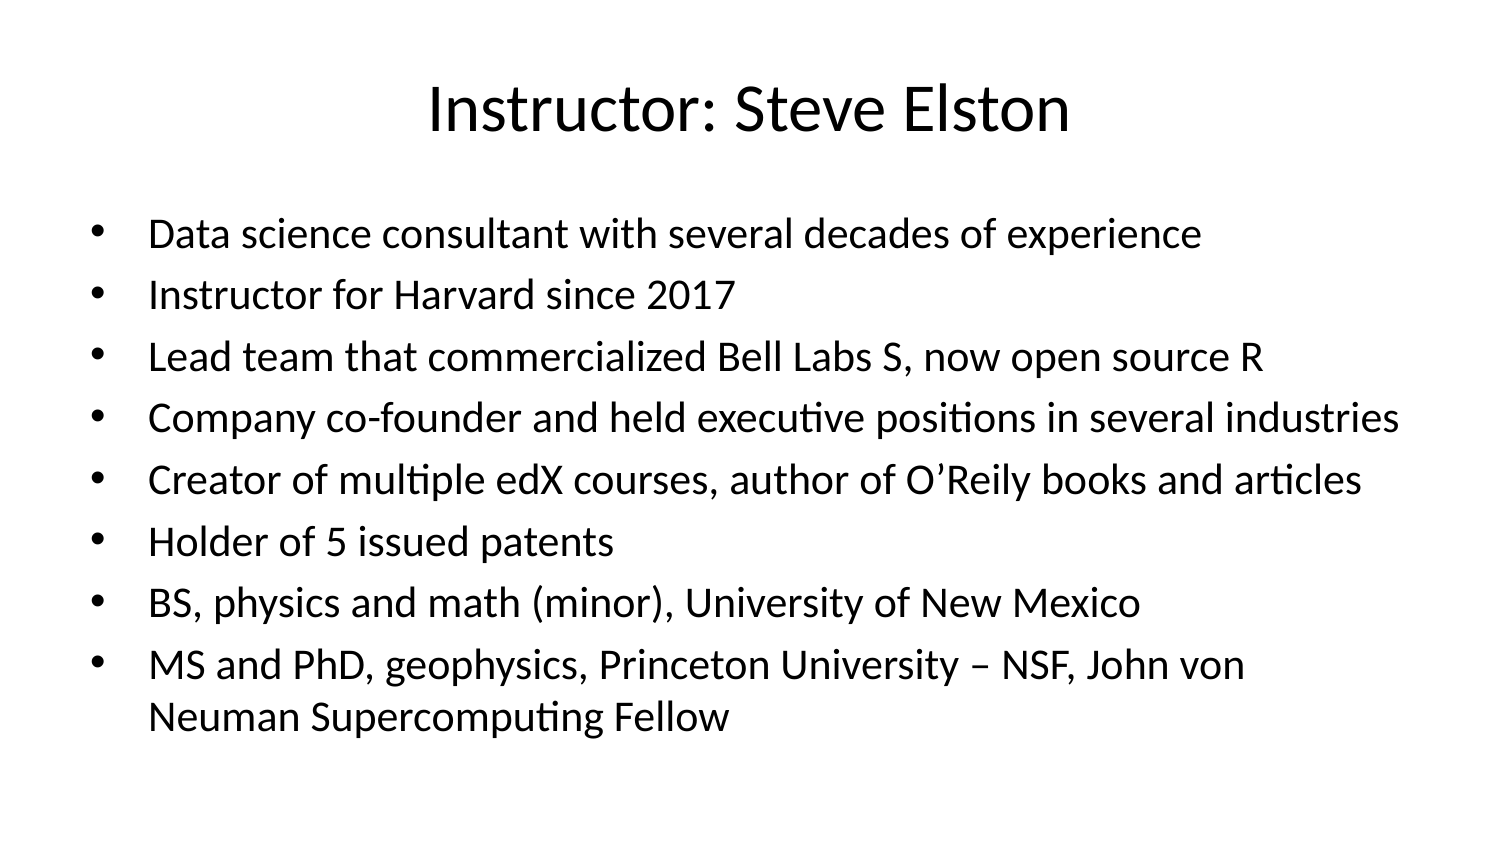

# Instructor: Steve Elston
Data science consultant with several decades of experience
Instructor for Harvard since 2017
Lead team that commercialized Bell Labs S, now open source R
Company co-founder and held executive positions in several industries
Creator of multiple edX courses, author of O’Reily books and articles
Holder of 5 issued patents
BS, physics and math (minor), University of New Mexico
MS and PhD, geophysics, Princeton University – NSF, John von Neuman Supercomputing Fellow